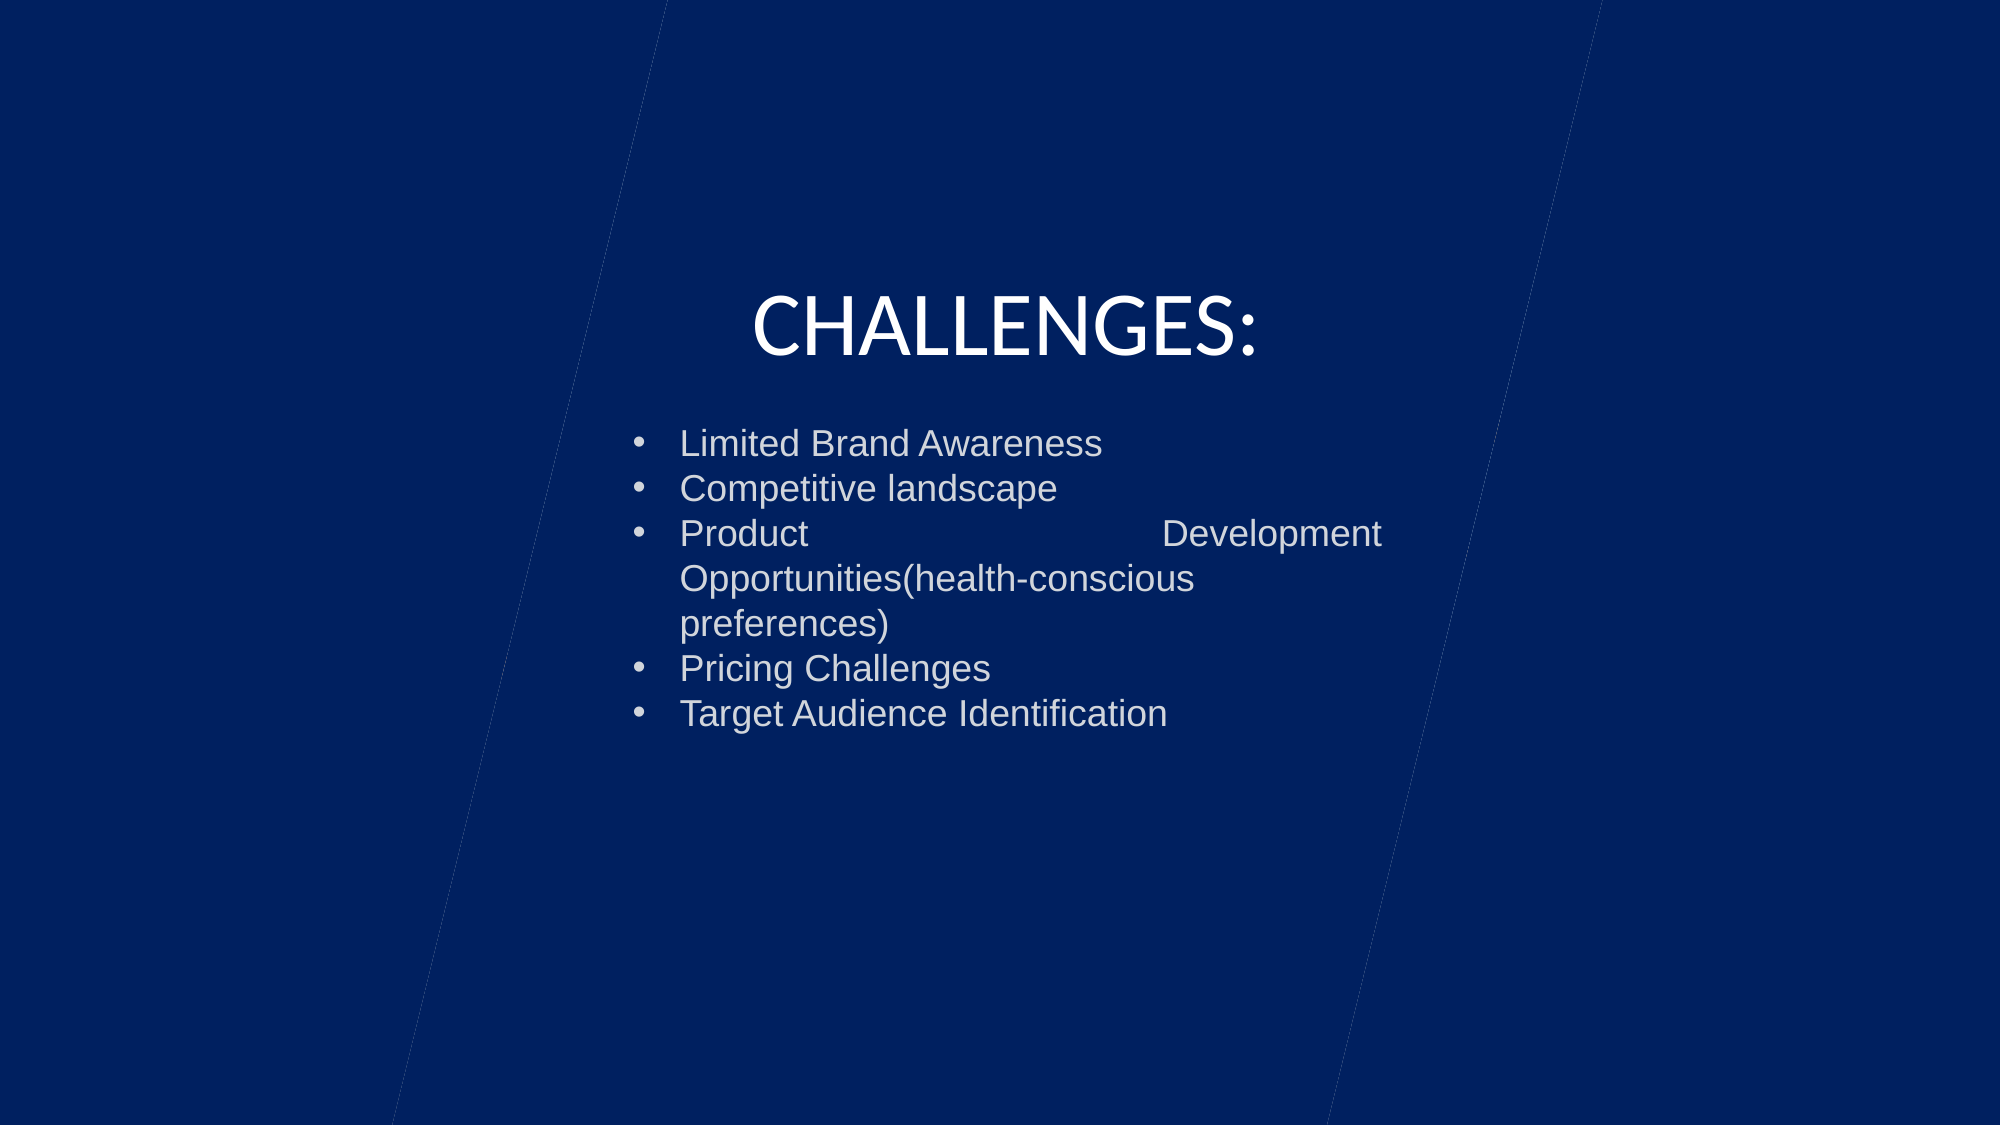

Solution
Jakbvhukdsbv
Mvnuadivjbhkj4
,majvkbiuhkadj
ilvaknujka
jlbkhj
CHALLENGES:
Limited Brand Awareness
Competitive landscape
Product Development Opportunities(health-conscious preferences)
Pricing Challenges
Target Audience Identification